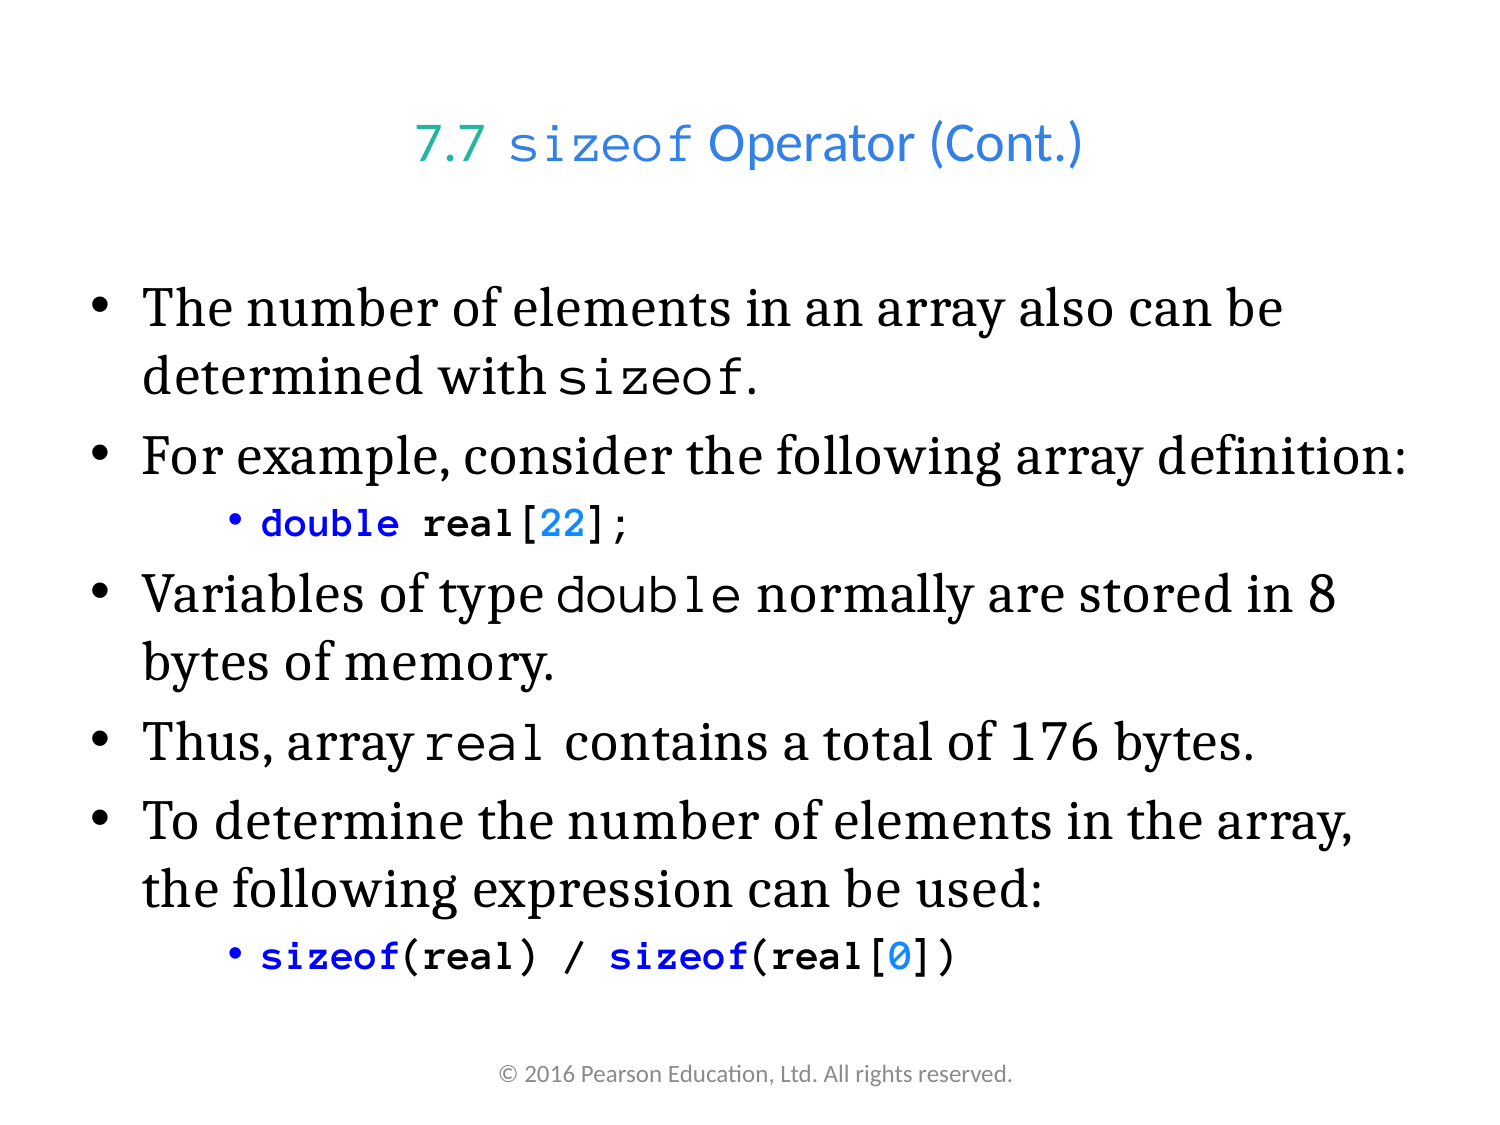

# 7.7  sizeof Operator (Cont.)
The number of elements in an array also can be determined with sizeof.
For example, consider the following array definition:
double real[22];
Variables of type double normally are stored in 8 bytes of memory.
Thus, array real contains a total of 176 bytes.
To determine the number of elements in the array, the following expression can be used:
sizeof(real) / sizeof(real[0])
© 2016 Pearson Education, Ltd. All rights reserved.